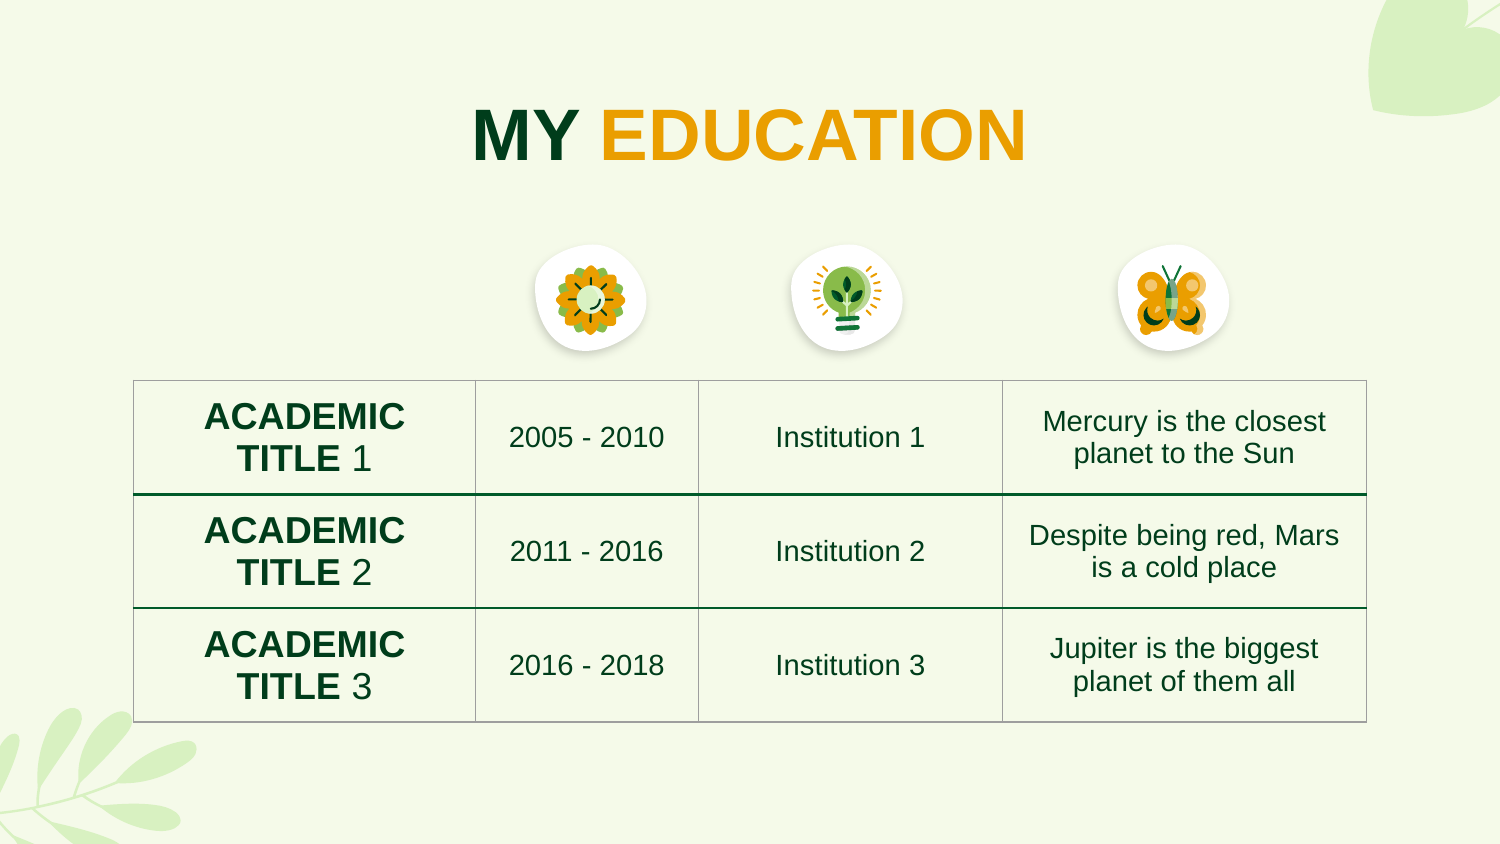

# MY EDUCATION

| ACADEMIC TITLE 1 | 2005 - 2010 | Institution 1 | Mercury is the closest planet to the Sun |
| --- | --- | --- | --- |
| ACADEMIC TITLE 2 | 2011 - 2016 | Institution 2 | Despite being red, Mars is a cold place |
| ACADEMIC TITLE 3 | 2016 - 2018 | Institution 3 | Jupiter is the biggest planet of them all |